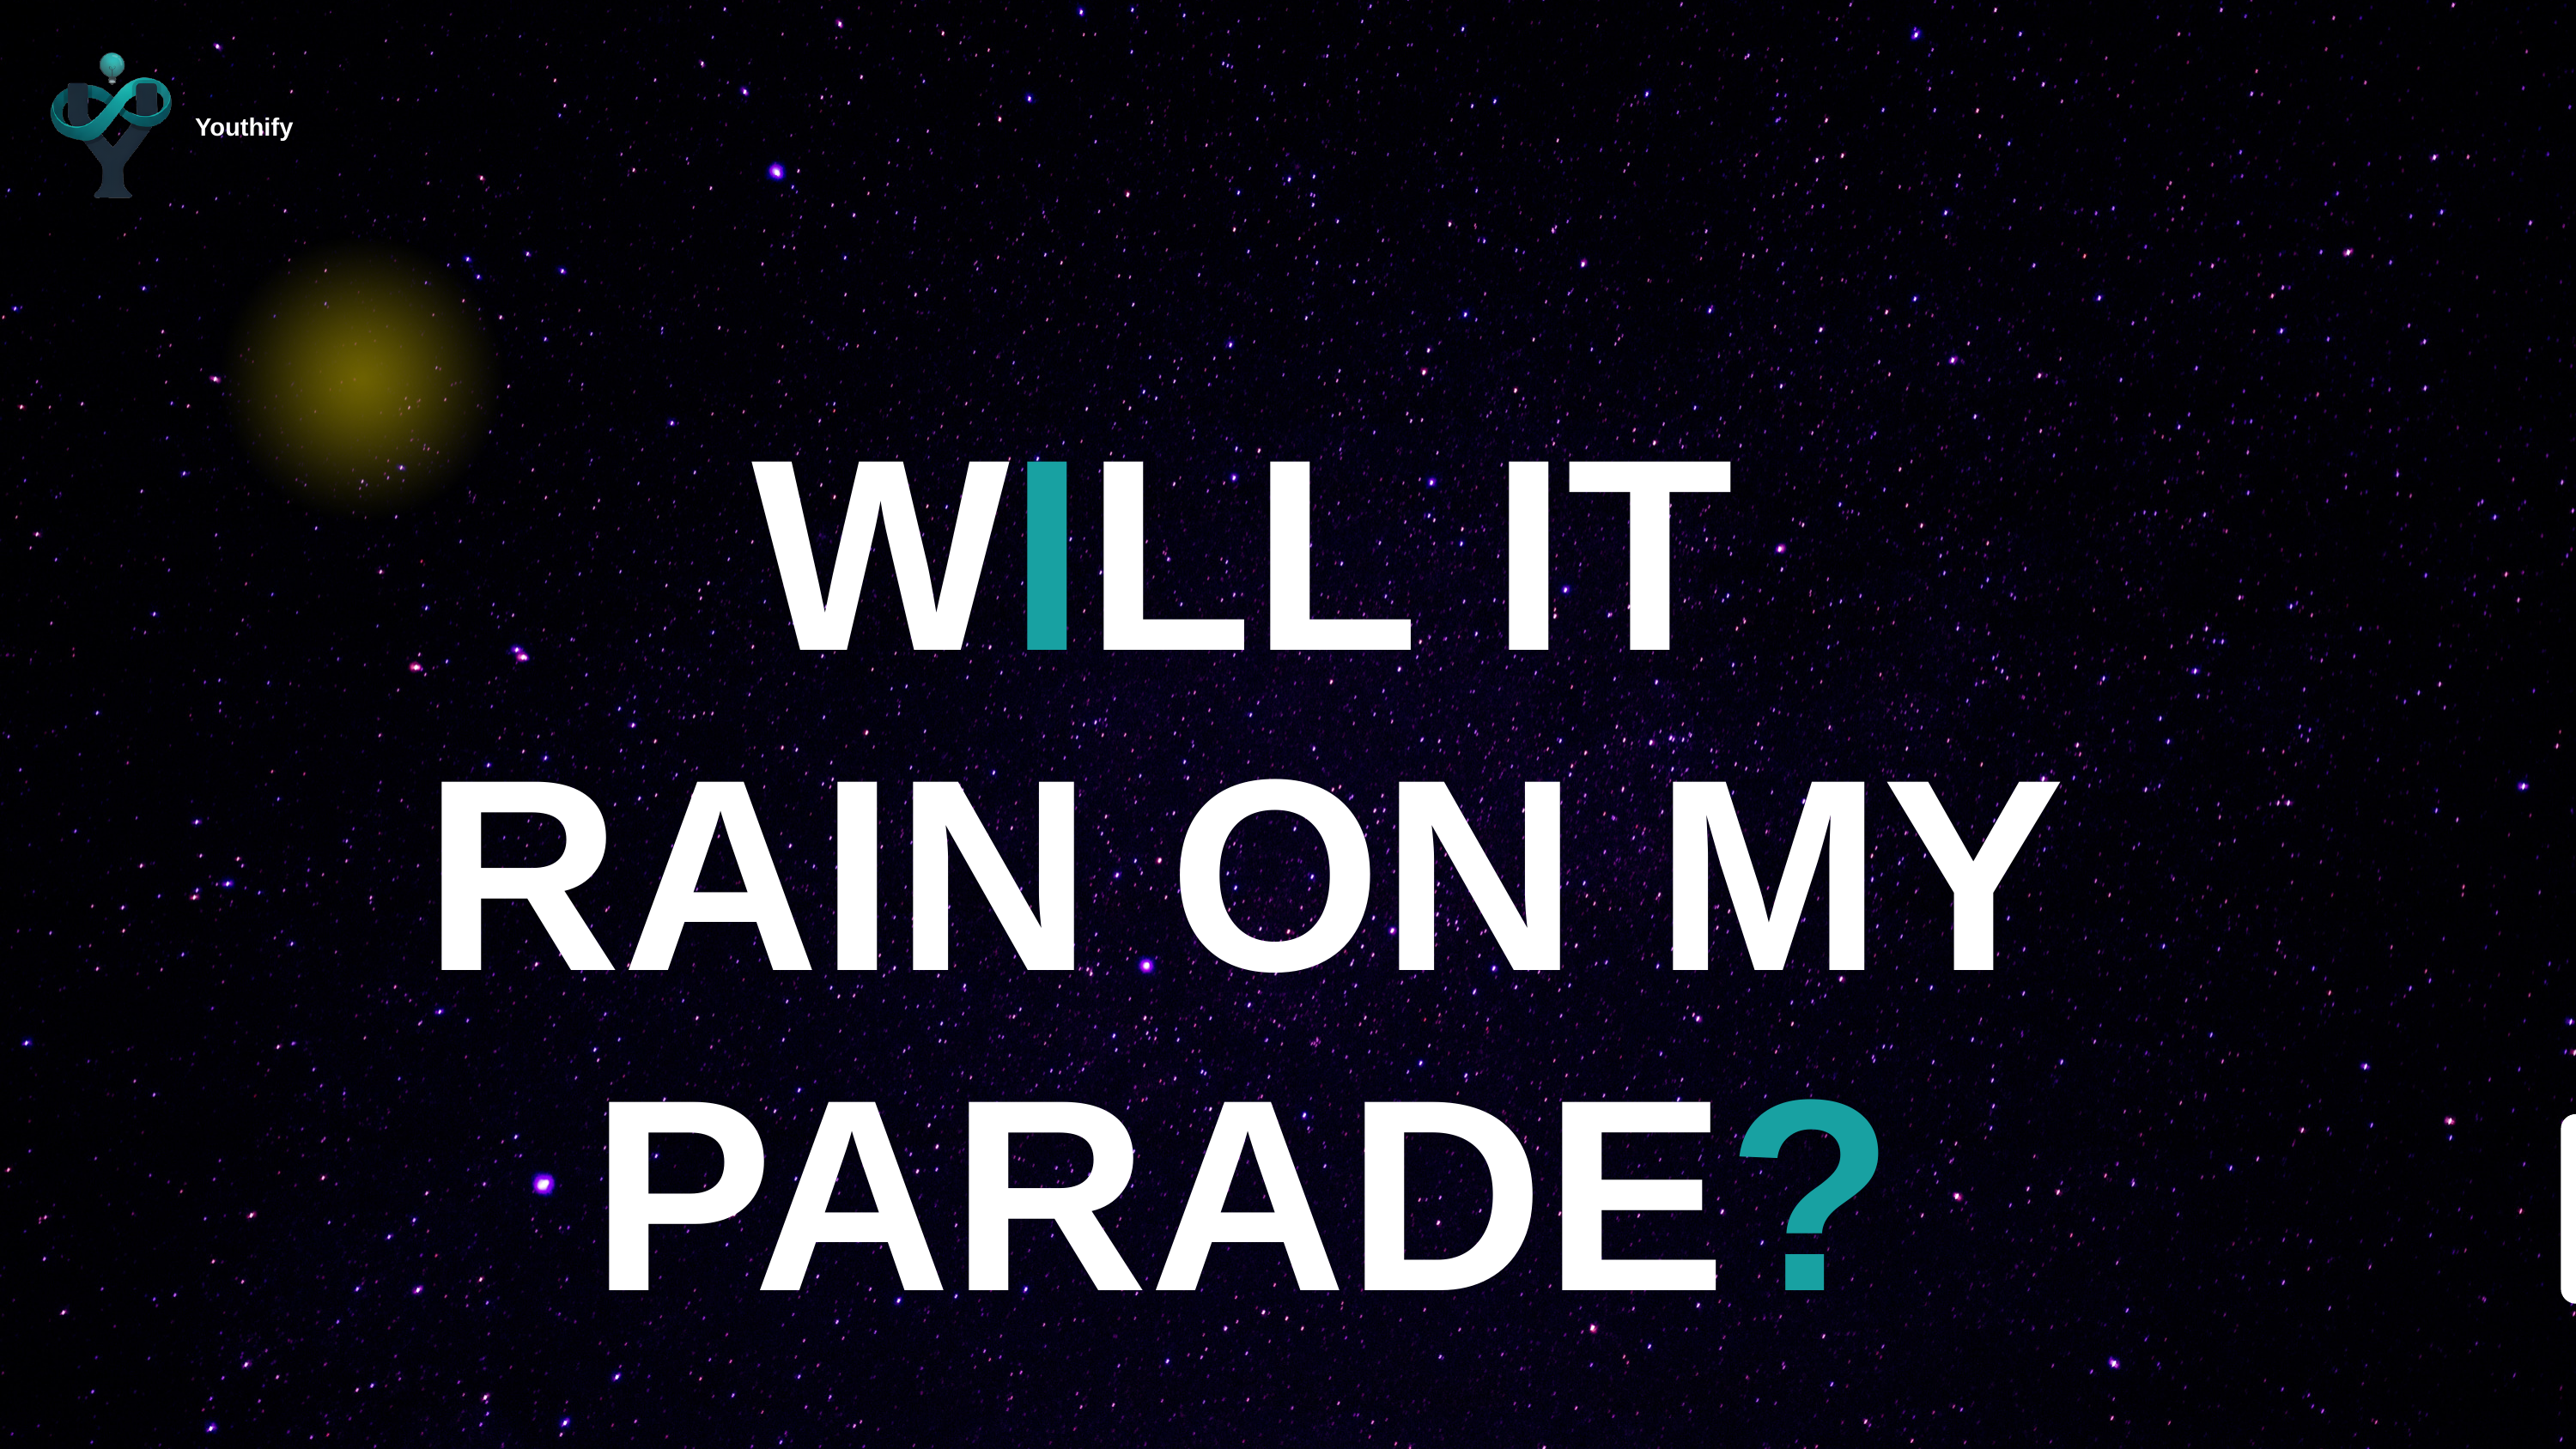

Youthify

WILL IT RAIN ON MY PARADE?